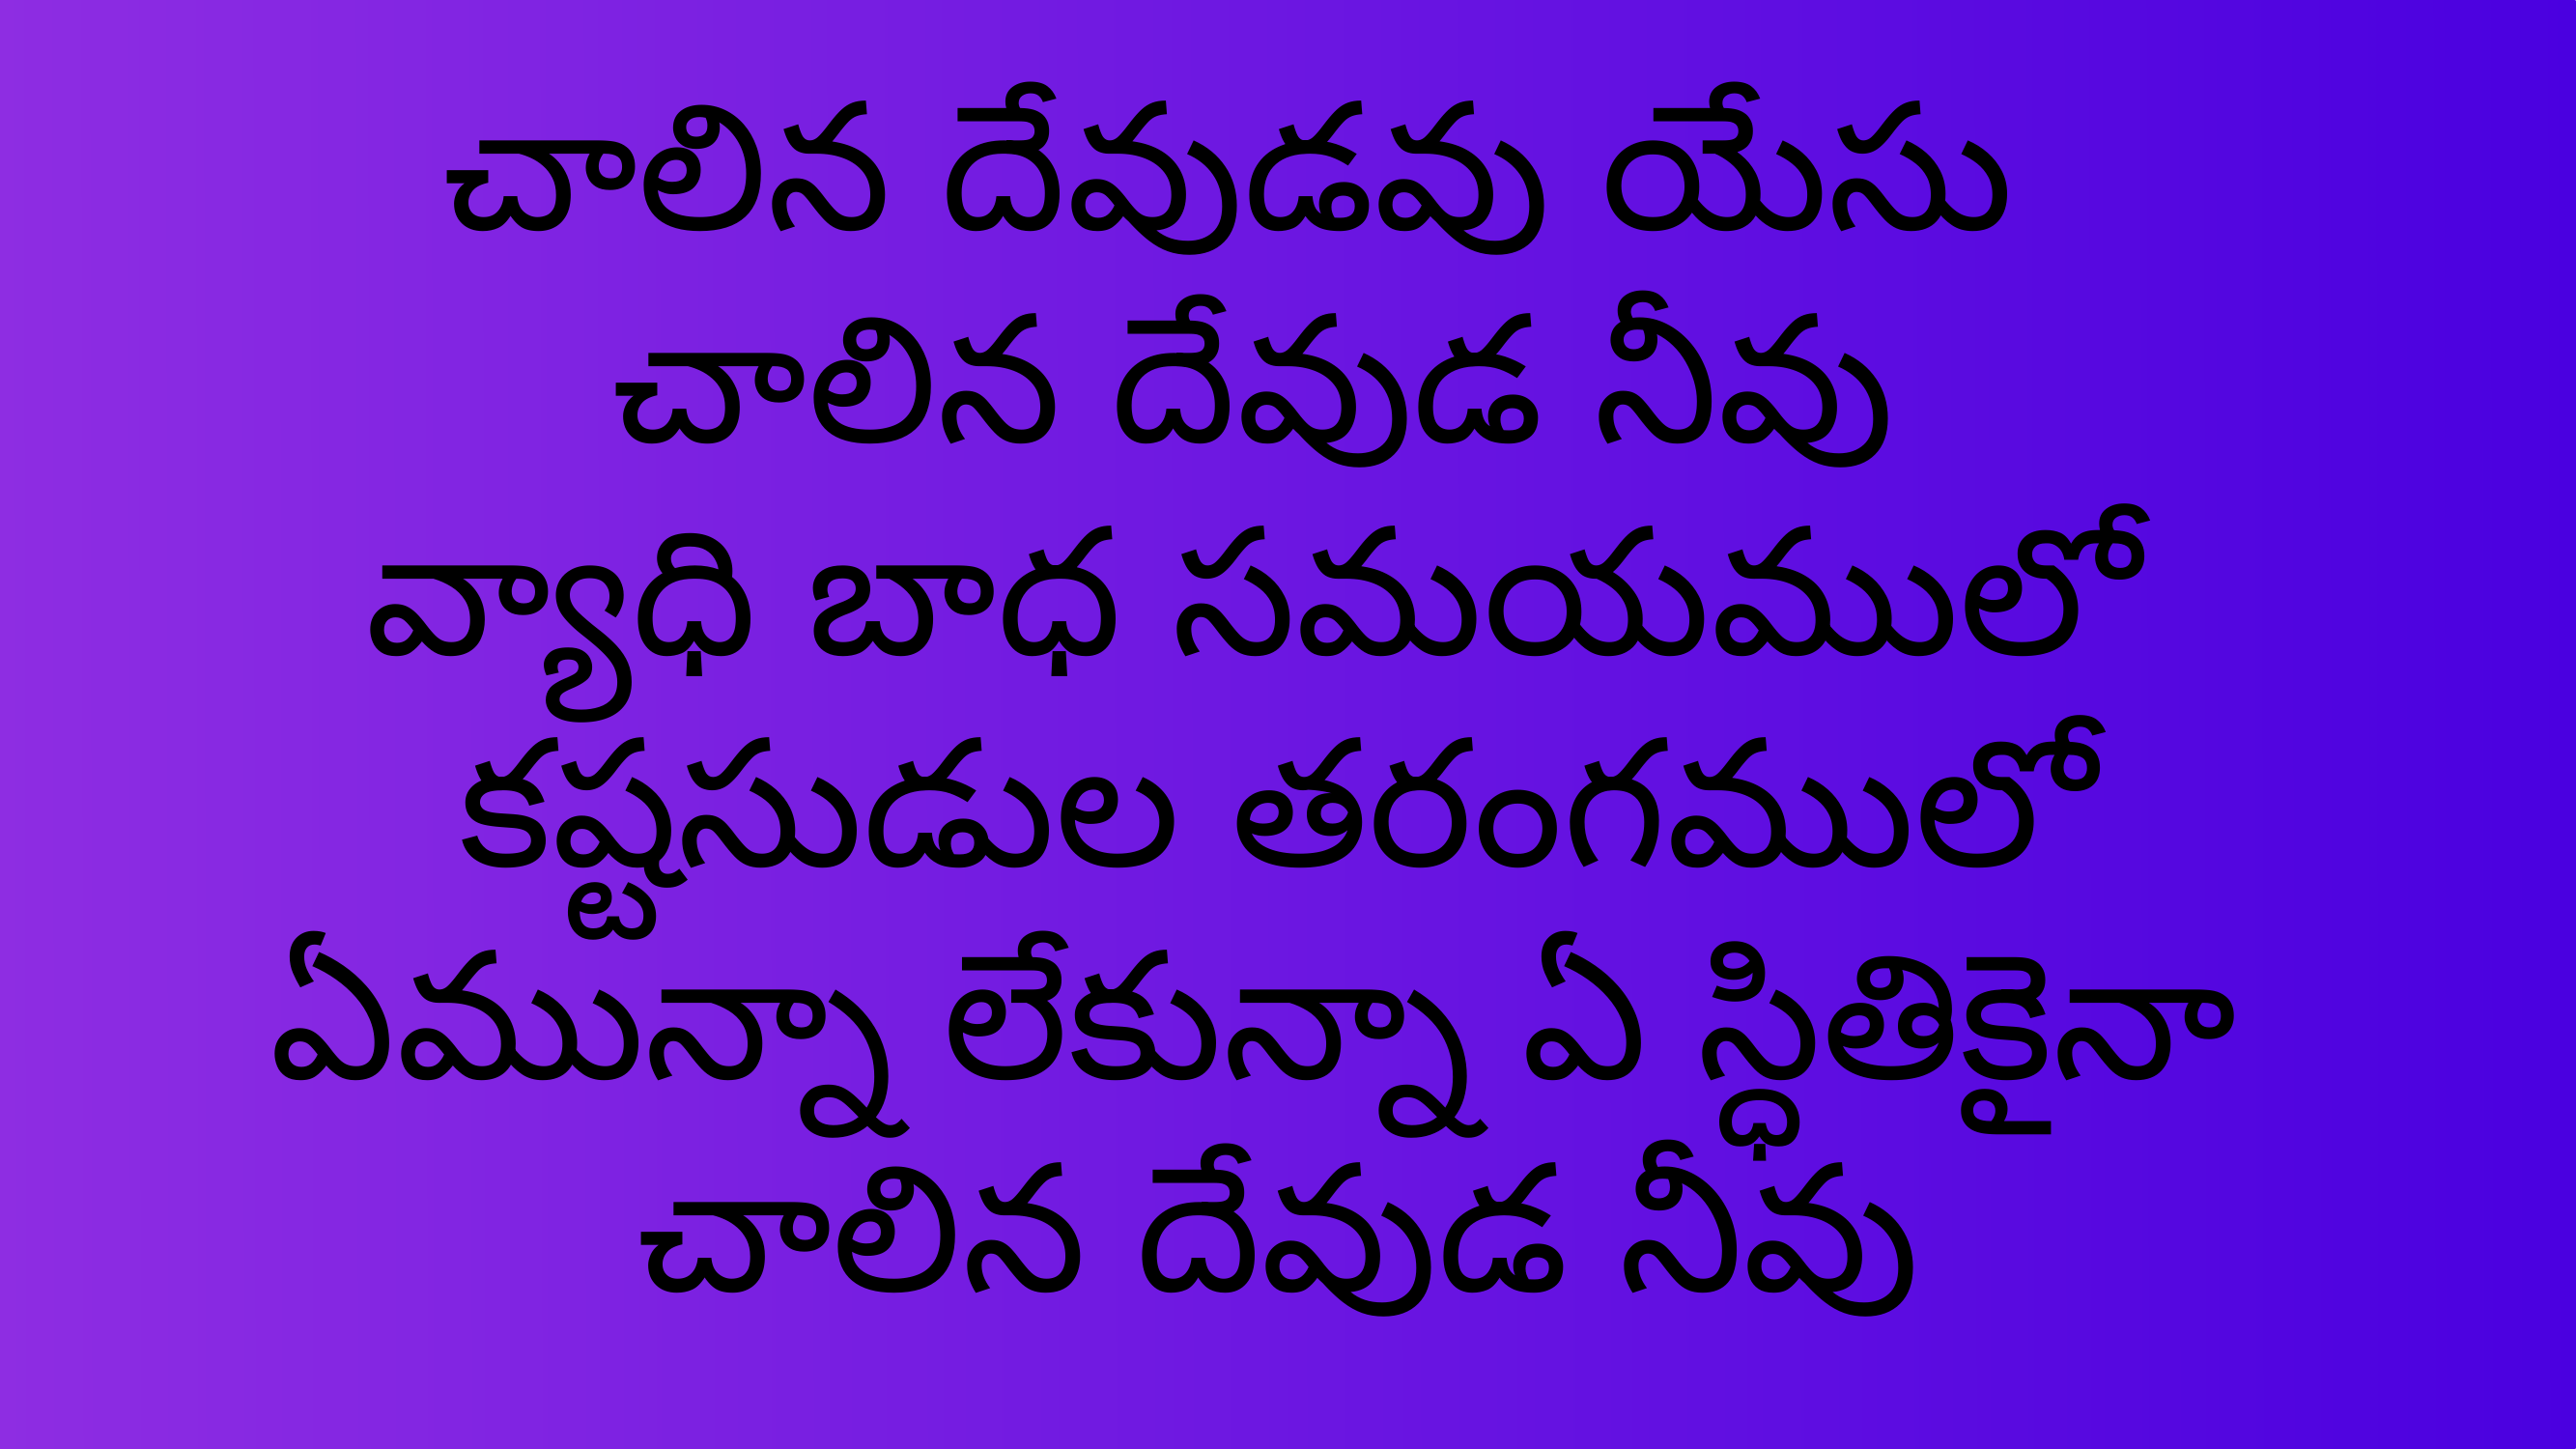

చాలిన దేవుడవు యేసు
చాలిన దేవుడ నీవు
వ్యాధి బాధ సమయములో
 కష్టసుడుల తరంగములో
ఏమున్నా లేకున్నా ఏ స్ధితికైనా
 చాలిన దేవుడ నీవు